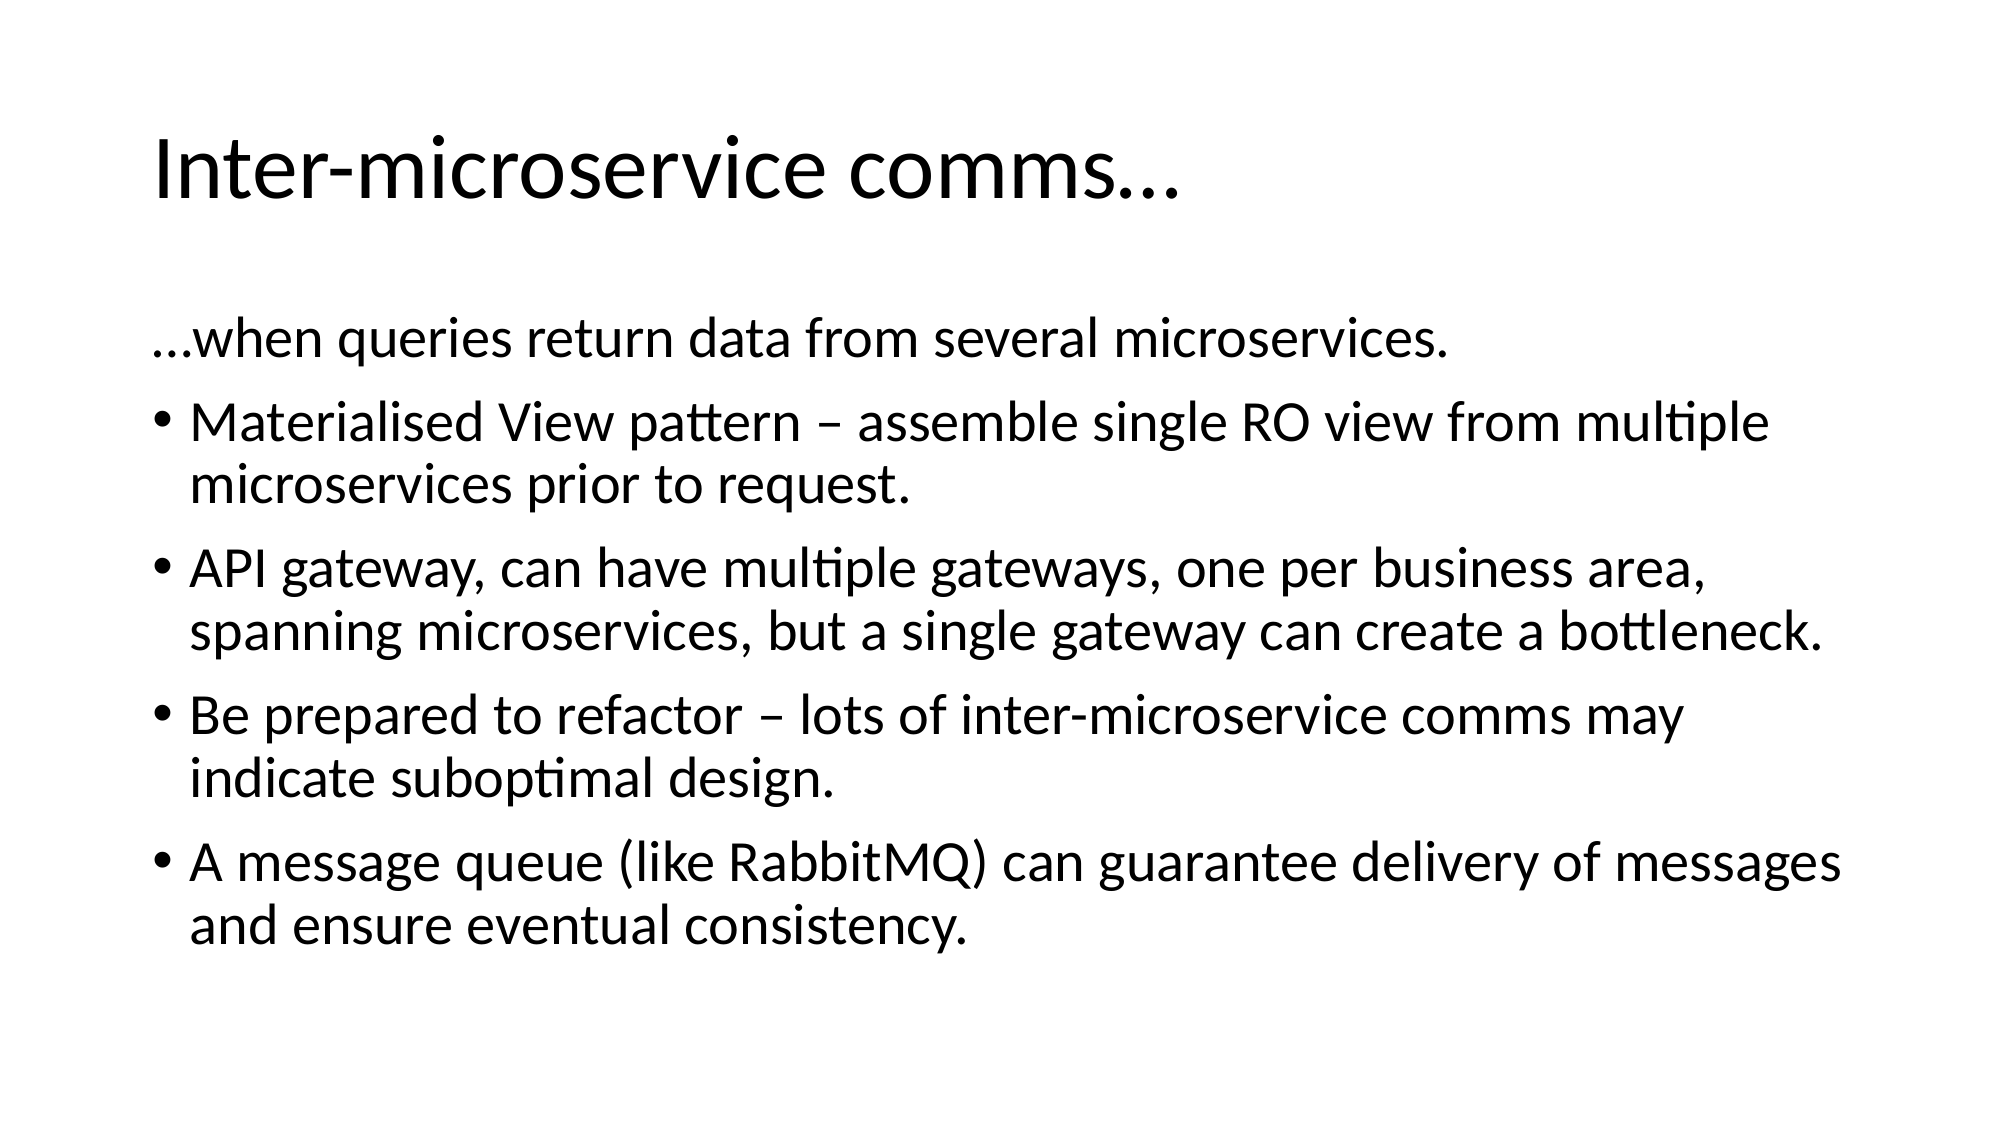

# Inter-microservice comms…
…when queries return data from several microservices.
Materialised View pattern – assemble single RO view from multiple microservices prior to request.
API gateway, can have multiple gateways, one per business area, spanning microservices, but a single gateway can create a bottleneck.
Be prepared to refactor – lots of inter-microservice comms may indicate suboptimal design.
A message queue (like RabbitMQ) can guarantee delivery of messages and ensure eventual consistency.